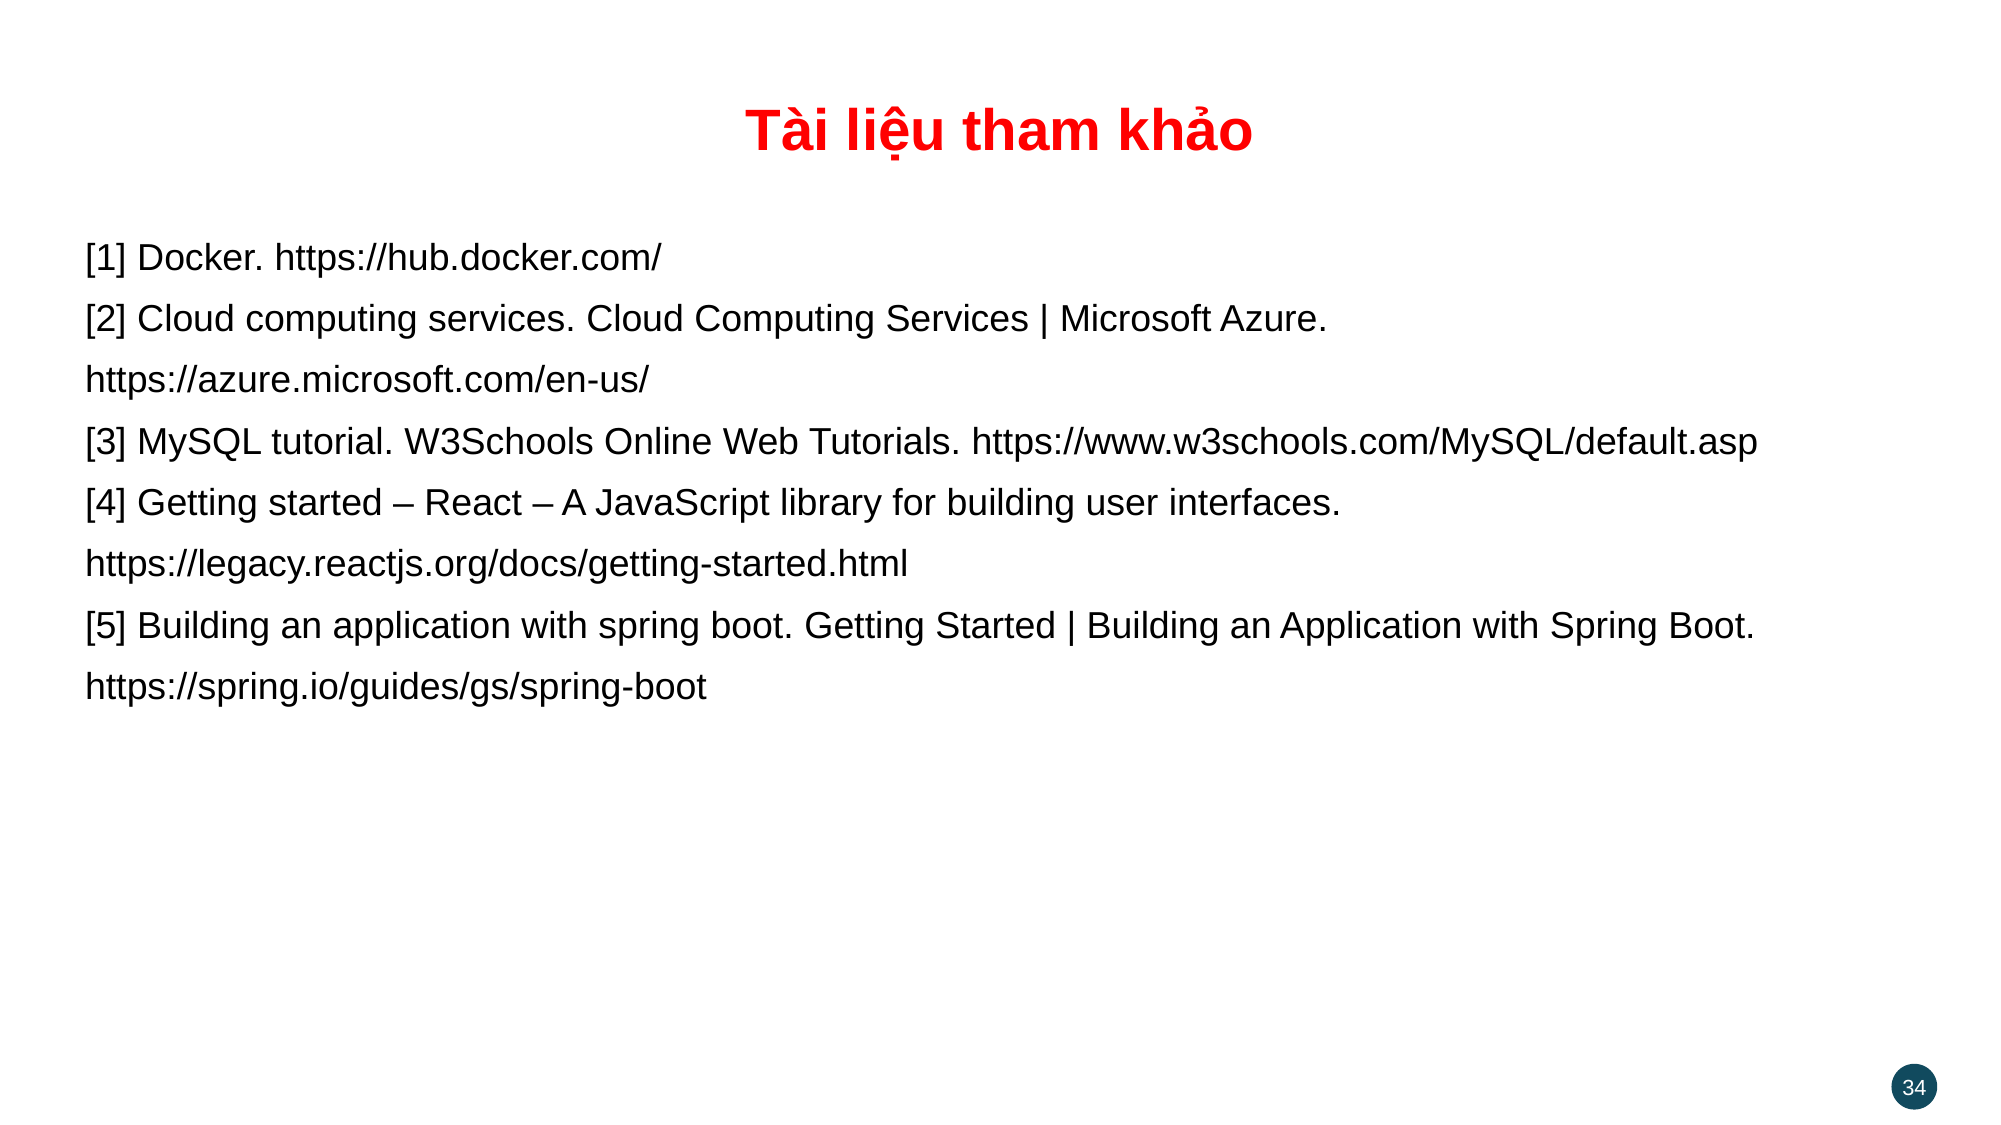

# Tài liệu tham khảo
[1] Docker. https://hub.docker.com/
[2] Cloud computing services. Cloud Computing Services | Microsoft Azure.
https://azure.microsoft.com/en-us/
[3] MySQL tutorial. W3Schools Online Web Tutorials. https://www.w3schools.com/MySQL/default.asp
[4] Getting started – React – A JavaScript library for building user interfaces.
https://legacy.reactjs.org/docs/getting-started.html
[5] Building an application with spring boot. Getting Started | Building an Application with Spring Boot.
https://spring.io/guides/gs/spring-boot

34